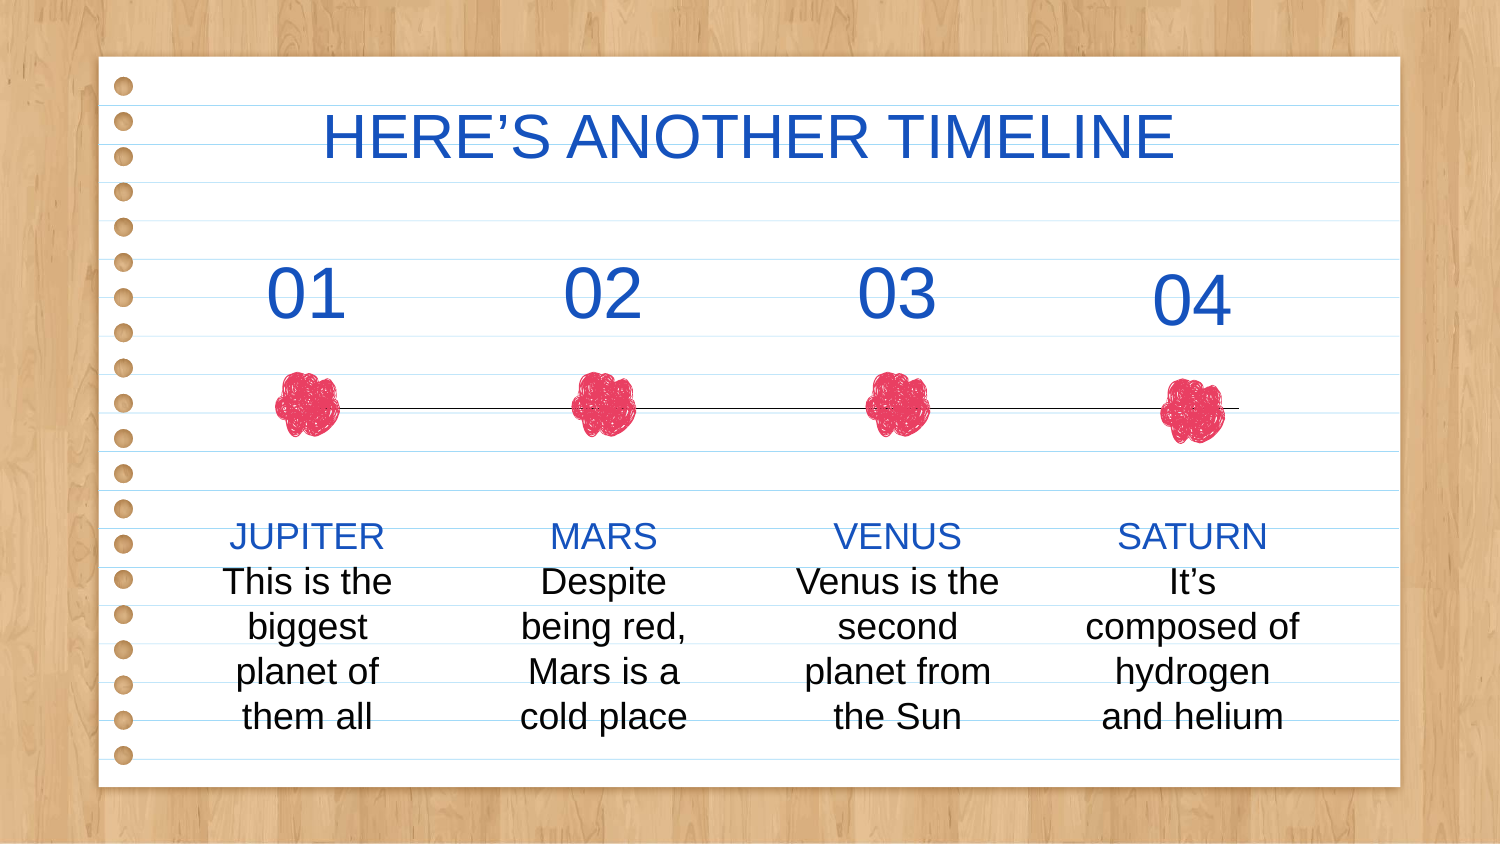

# HERE’S ANOTHER TIMELINE
01
02
03
04

JUPITER
MARS
VENUS
SATURN
This is the biggest planet of them all
Despite being red, Mars is a cold place
Venus is the second planet from the Sun
It’s composed of hydrogen and helium